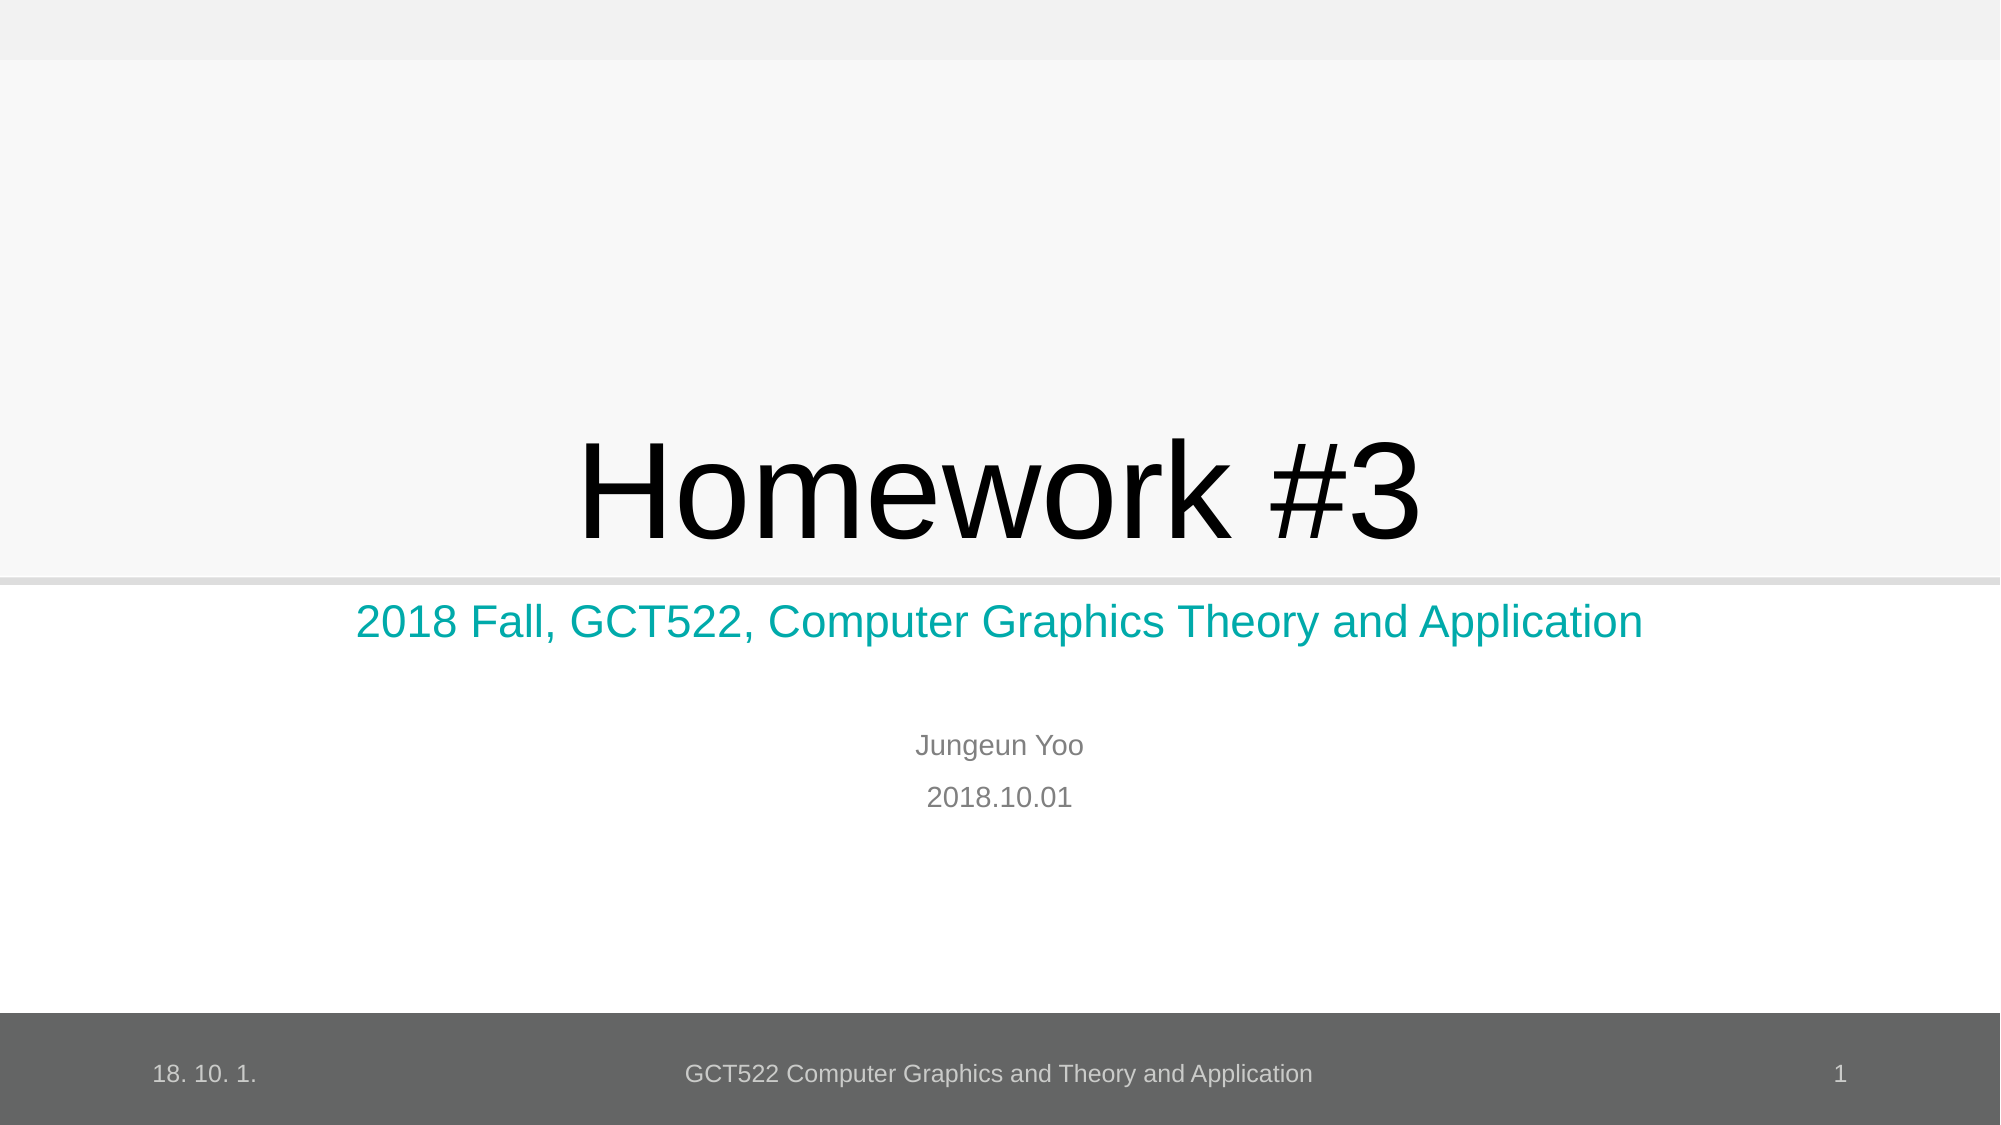

# Homework #3
2018 Fall, GCT522, Computer Graphics Theory and Application

Jungeun Yoo
2018.10.01
18. 10. 1.
GCT522 Computer Graphics and Theory and Application
1